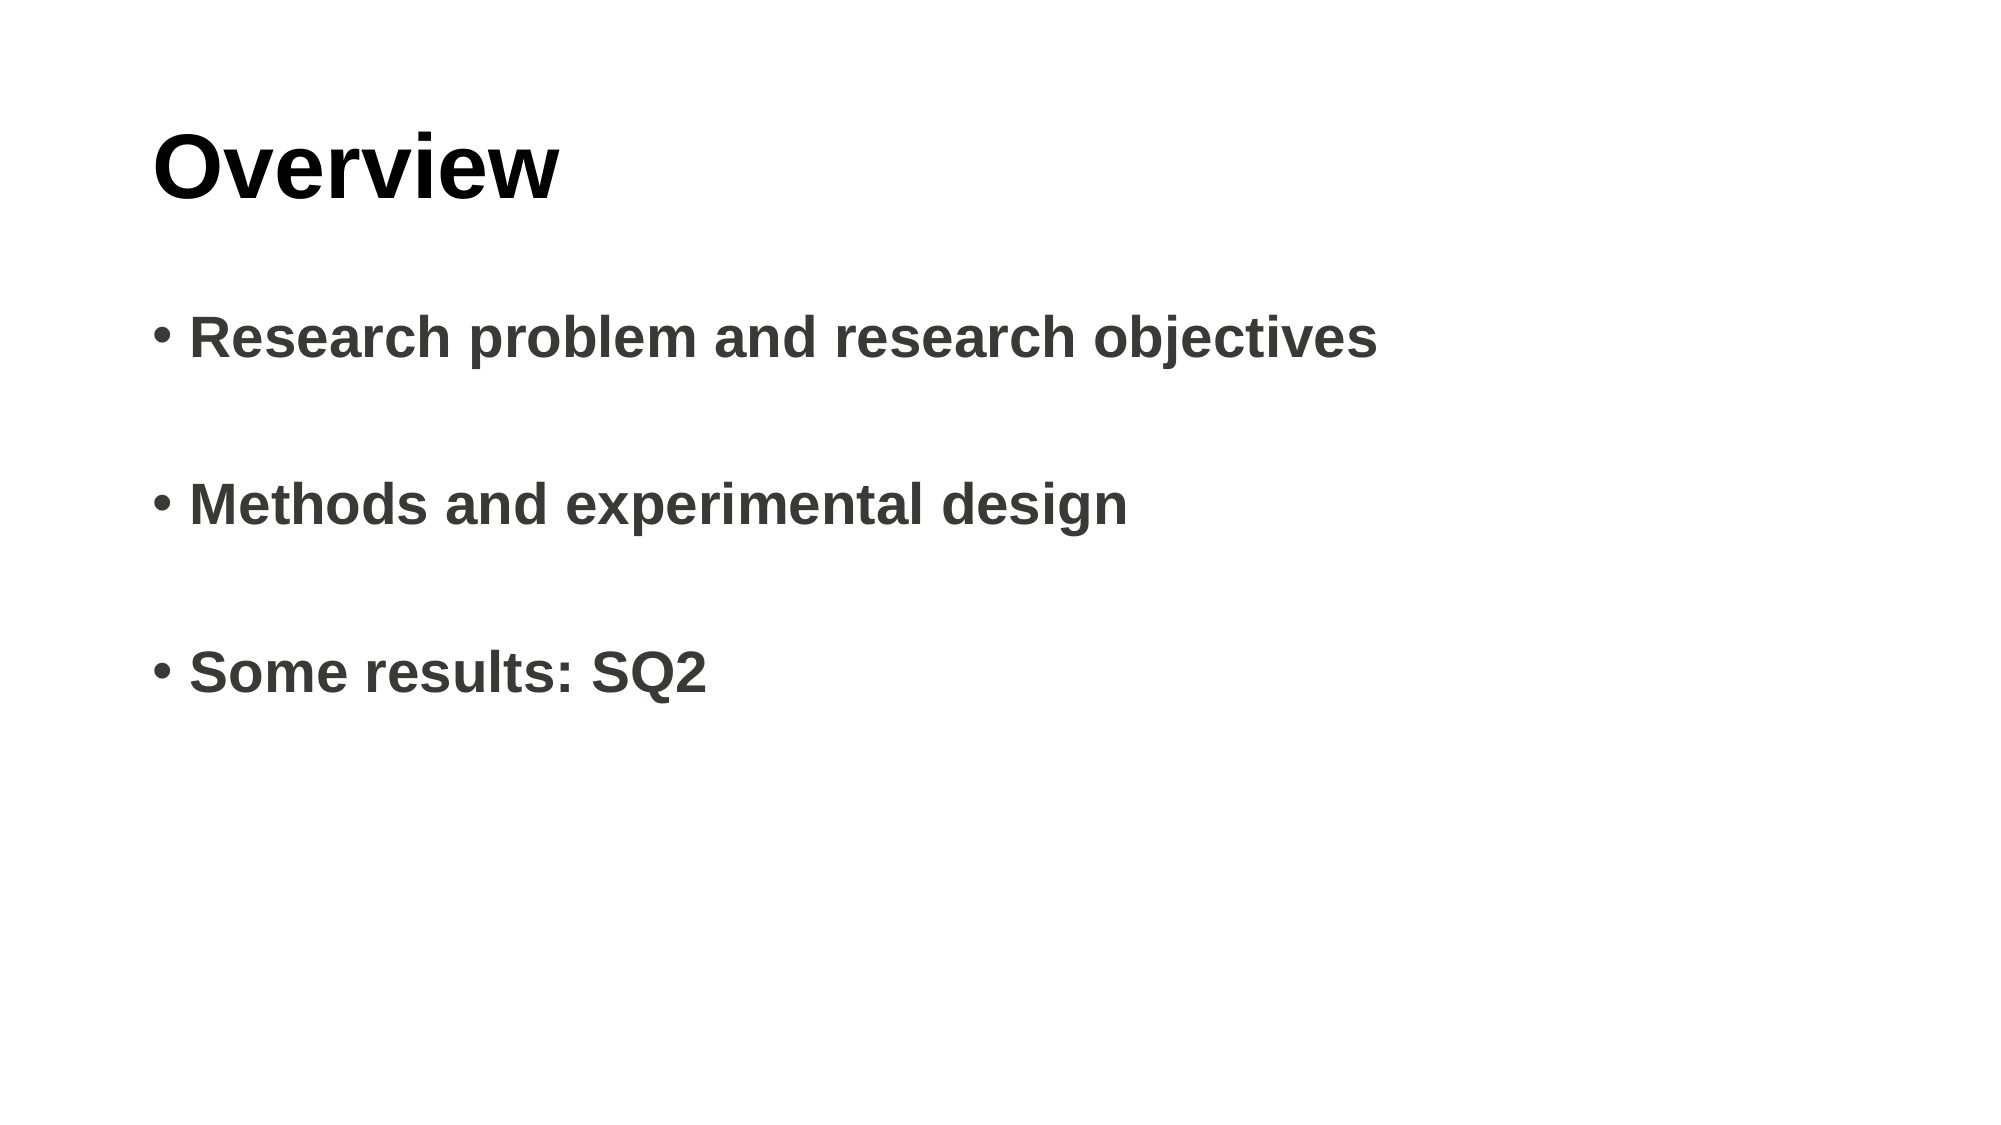

# Overview
Research problem and research objectives

Methods and experimental design

Some results: SQ2